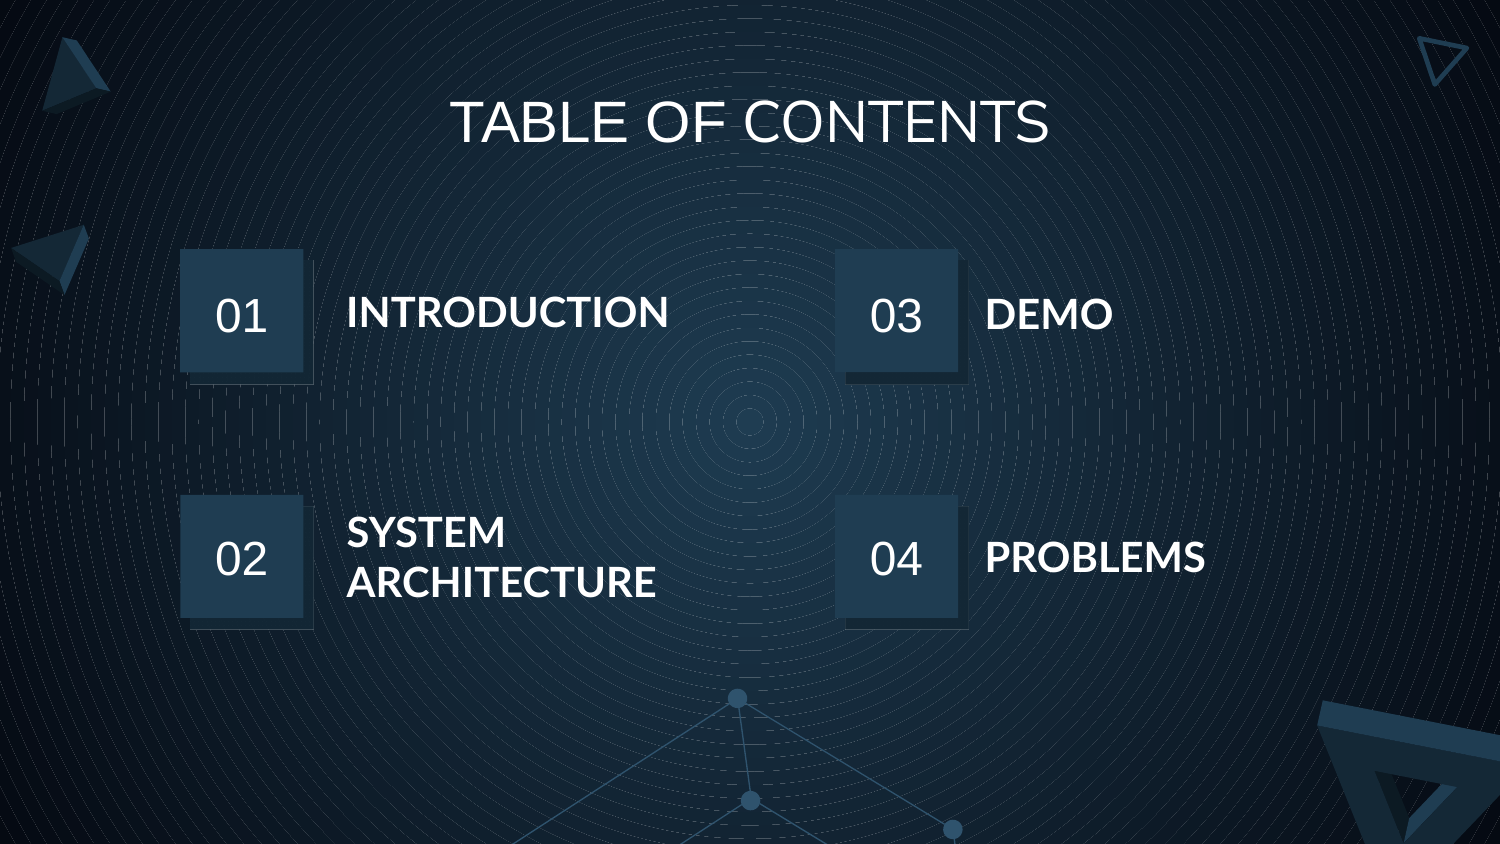

TABLE OF CONTENTS

# 01
03
INTRODUCTION
DEMO

02
04
SYSTEM ARCHITECTURE
PROBLEMS